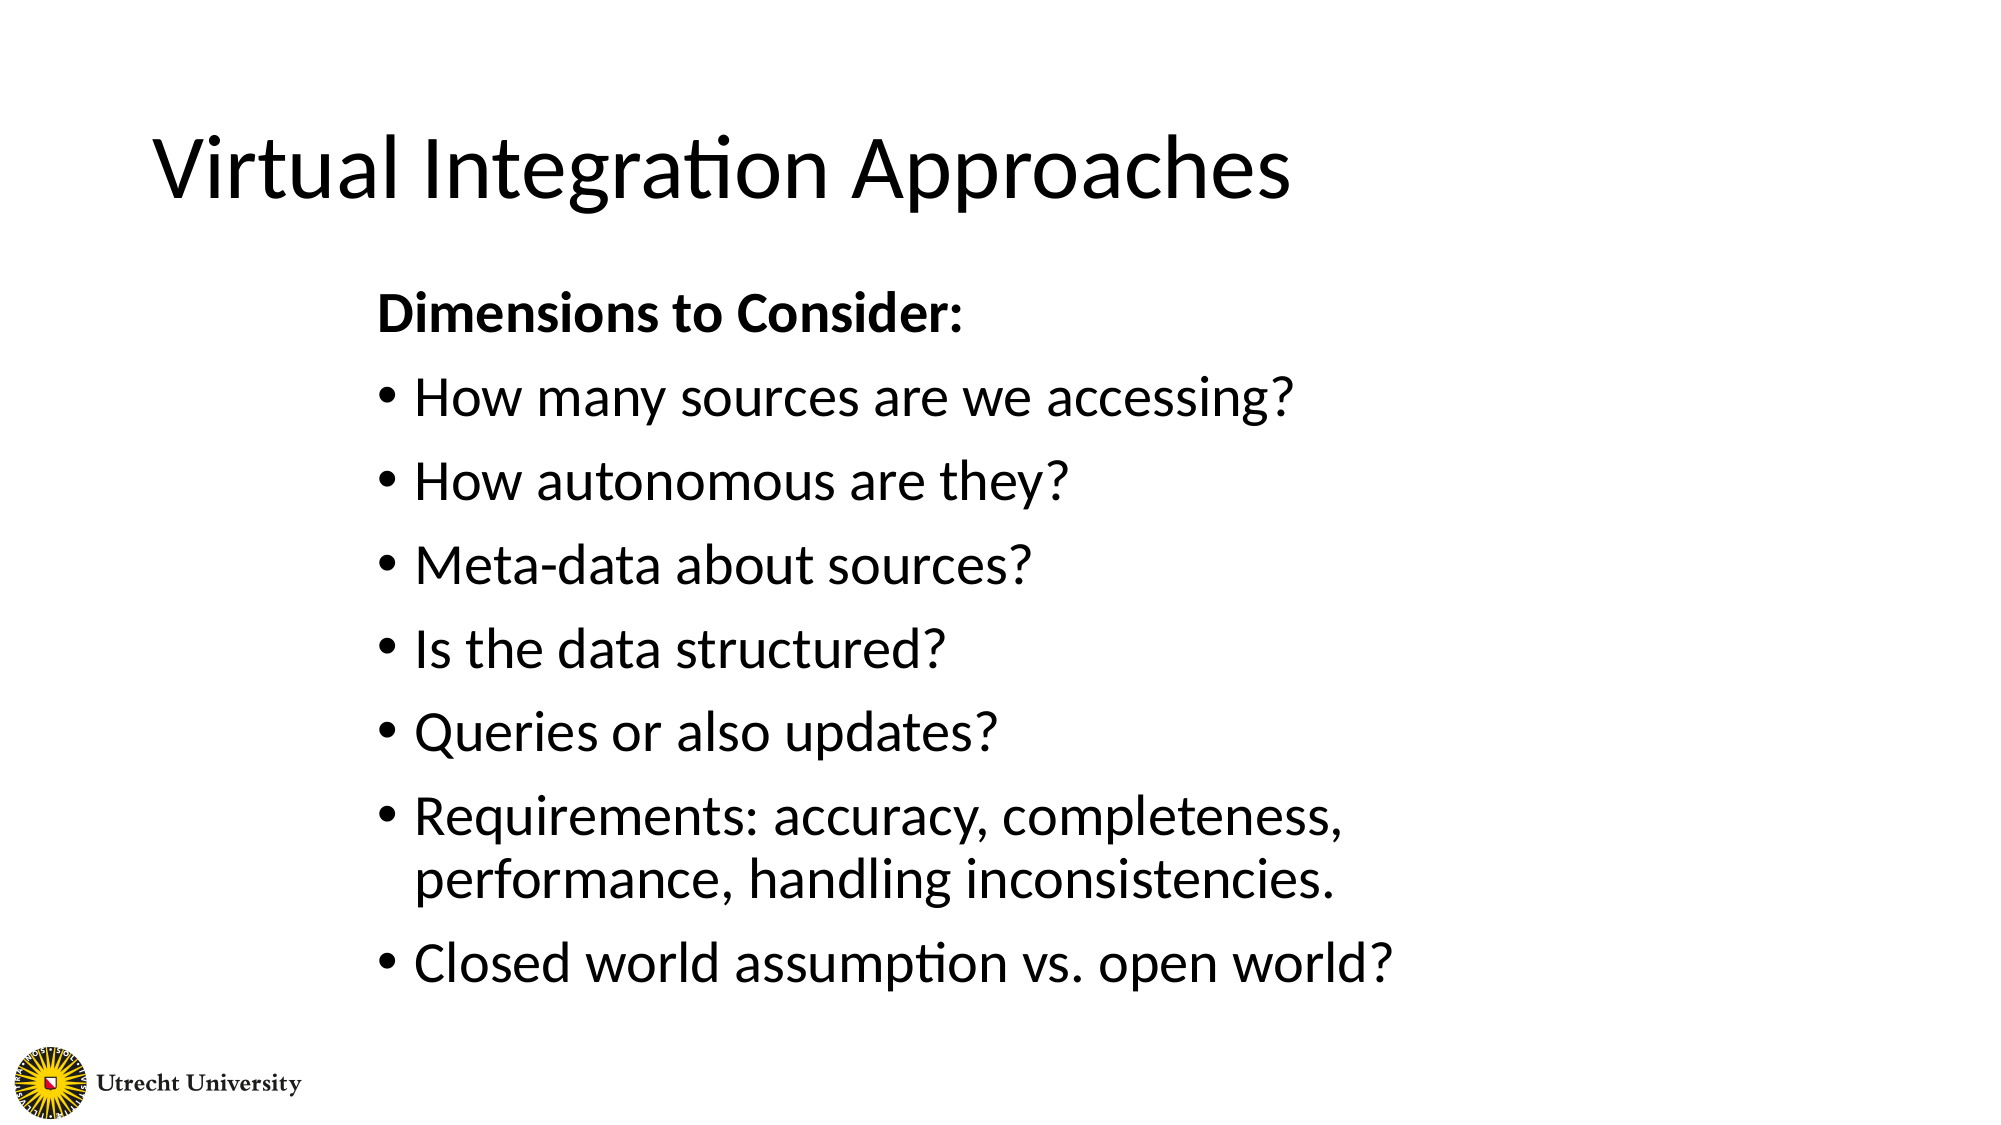

# Virtual Integration Approaches
Dimensions to Consider:
How many sources are we accessing?
How autonomous are they?
Meta-data about sources?
Is the data structured?
Queries or also updates?
Requirements: accuracy, completeness, performance, handling inconsistencies.
Closed world assumption vs. open world?